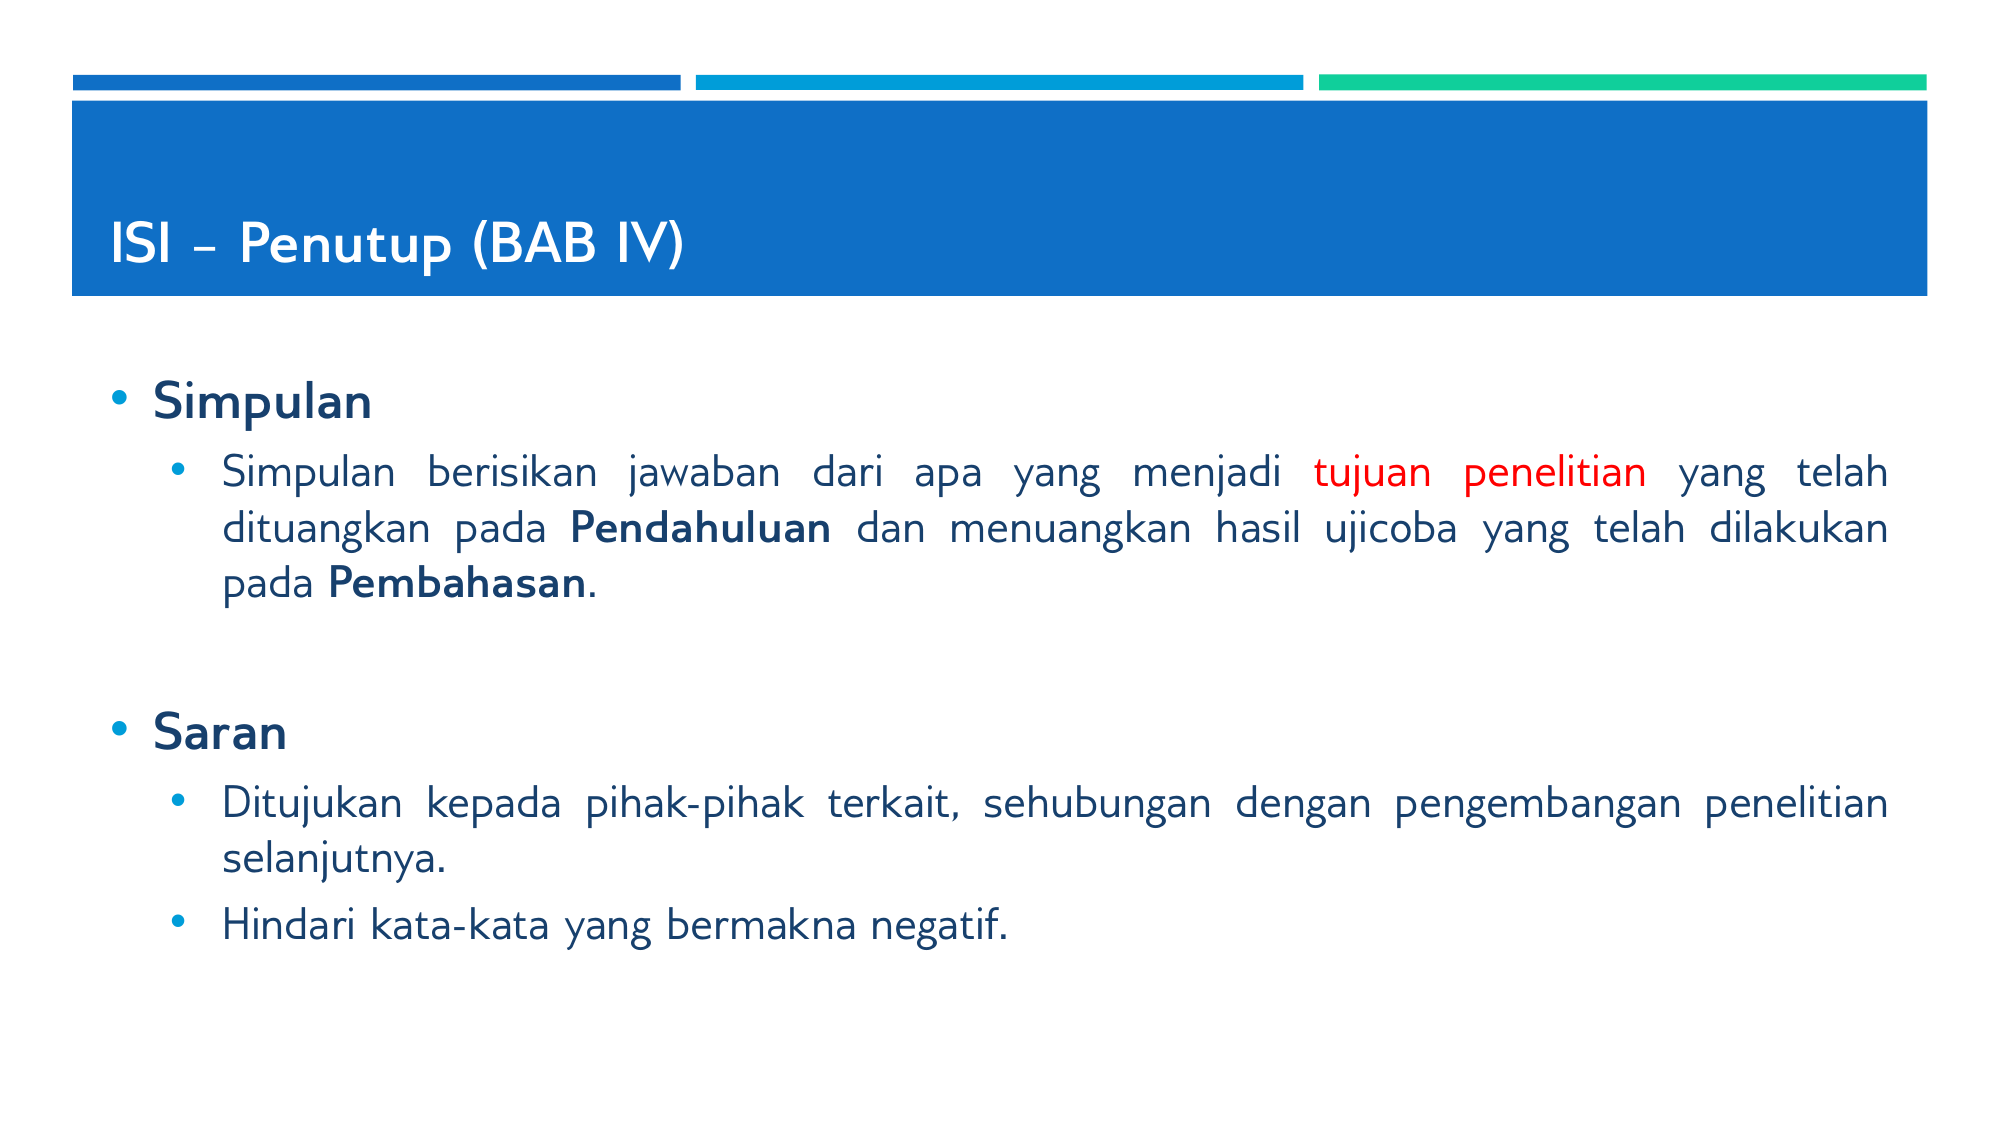

# ISI – Penutup (BAB IV)
Simpulan
Simpulan berisikan jawaban dari apa yang menjadi tujuan penelitian yang telah dituangkan pada Pendahuluan dan menuangkan hasil ujicoba yang telah dilakukan pada Pembahasan.

Saran
Ditujukan kepada pihak-pihak terkait, sehubungan dengan pengembangan penelitian selanjutnya.
Hindari kata-kata yang bermakna negatif.